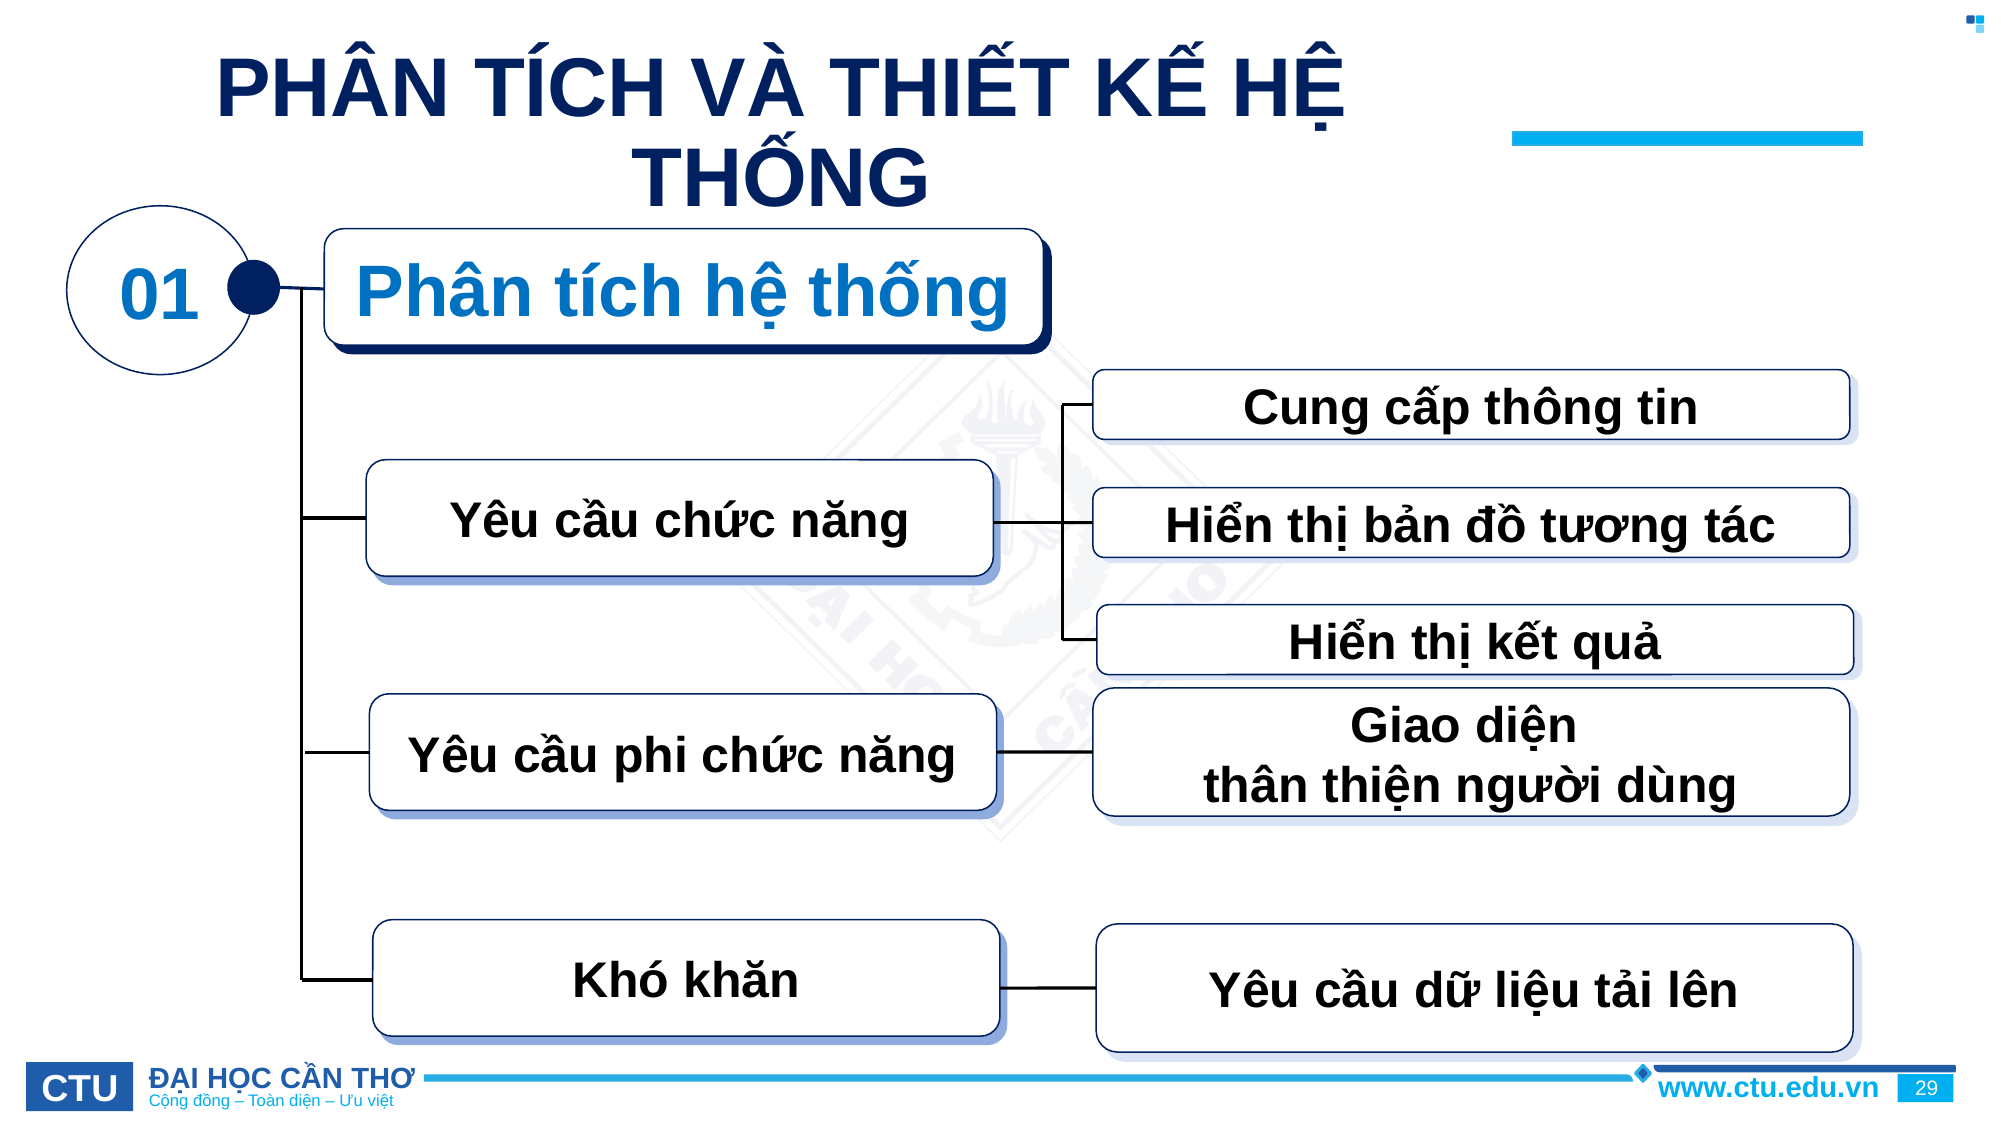

PHÂN TÍCH VÀ THIẾT KẾ HỆ THỐNG

01
Phân tích hệ thống

Cung cấp thông tin

Yêu cầu chức năng

Hiển thị bản đồ tương tác

Hiển thị kết quả

Giao diện
thân thiện người dùng

Yêu cầu phi chức năng

Khó khăn

Yêu cầu dữ liệu tải lên